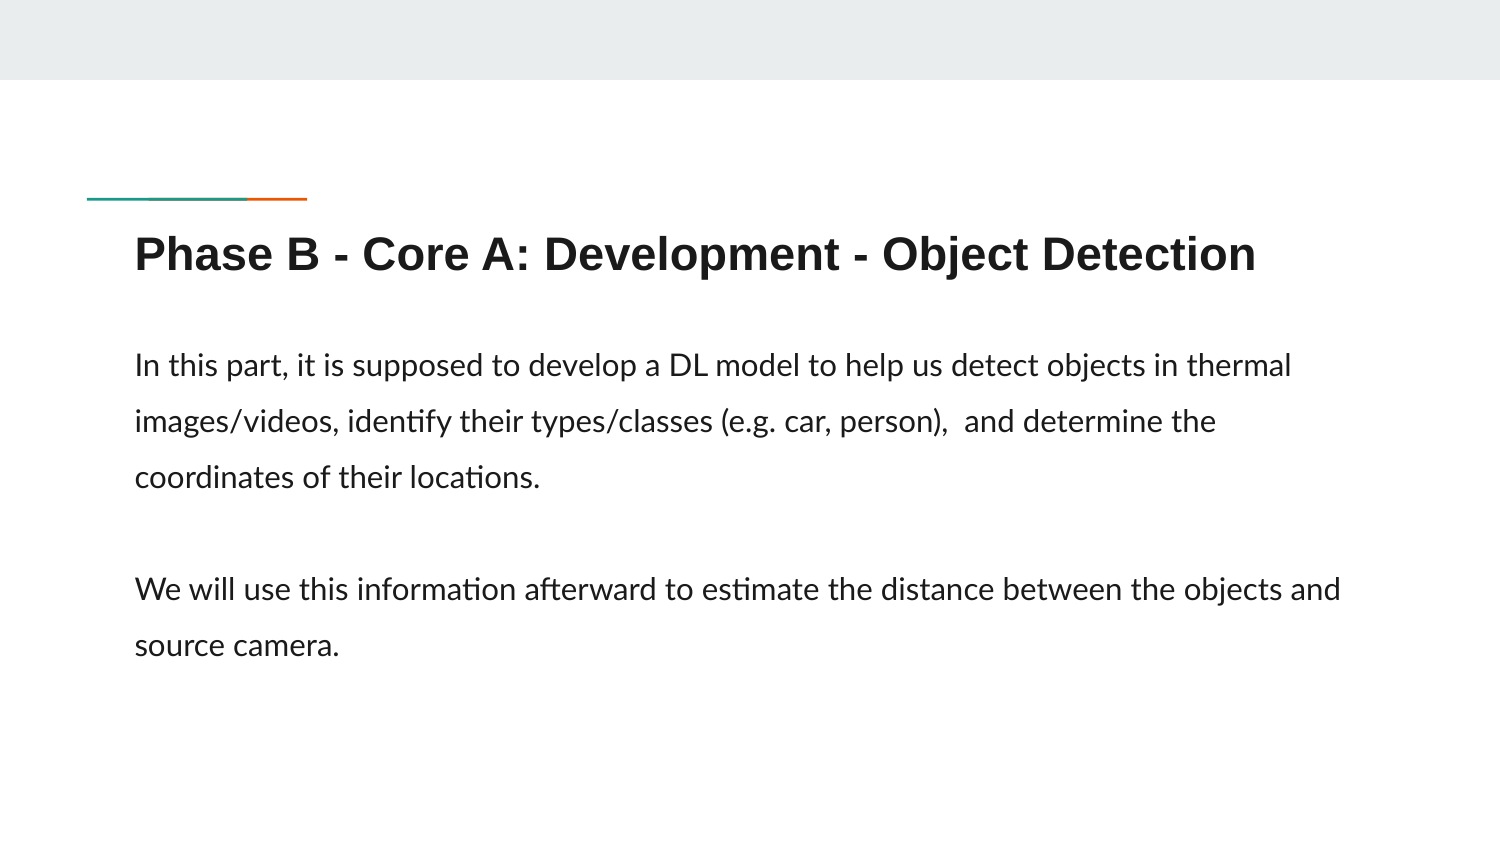

# Phase B - Core A: Development - Object Detection
In this part, it is supposed to develop a DL model to help us detect objects in thermal images/videos, identify their types/classes (e.g. car, person),  and determine the coordinates of their locations.

We will use this information afterward to estimate the distance between the objects and source camera.